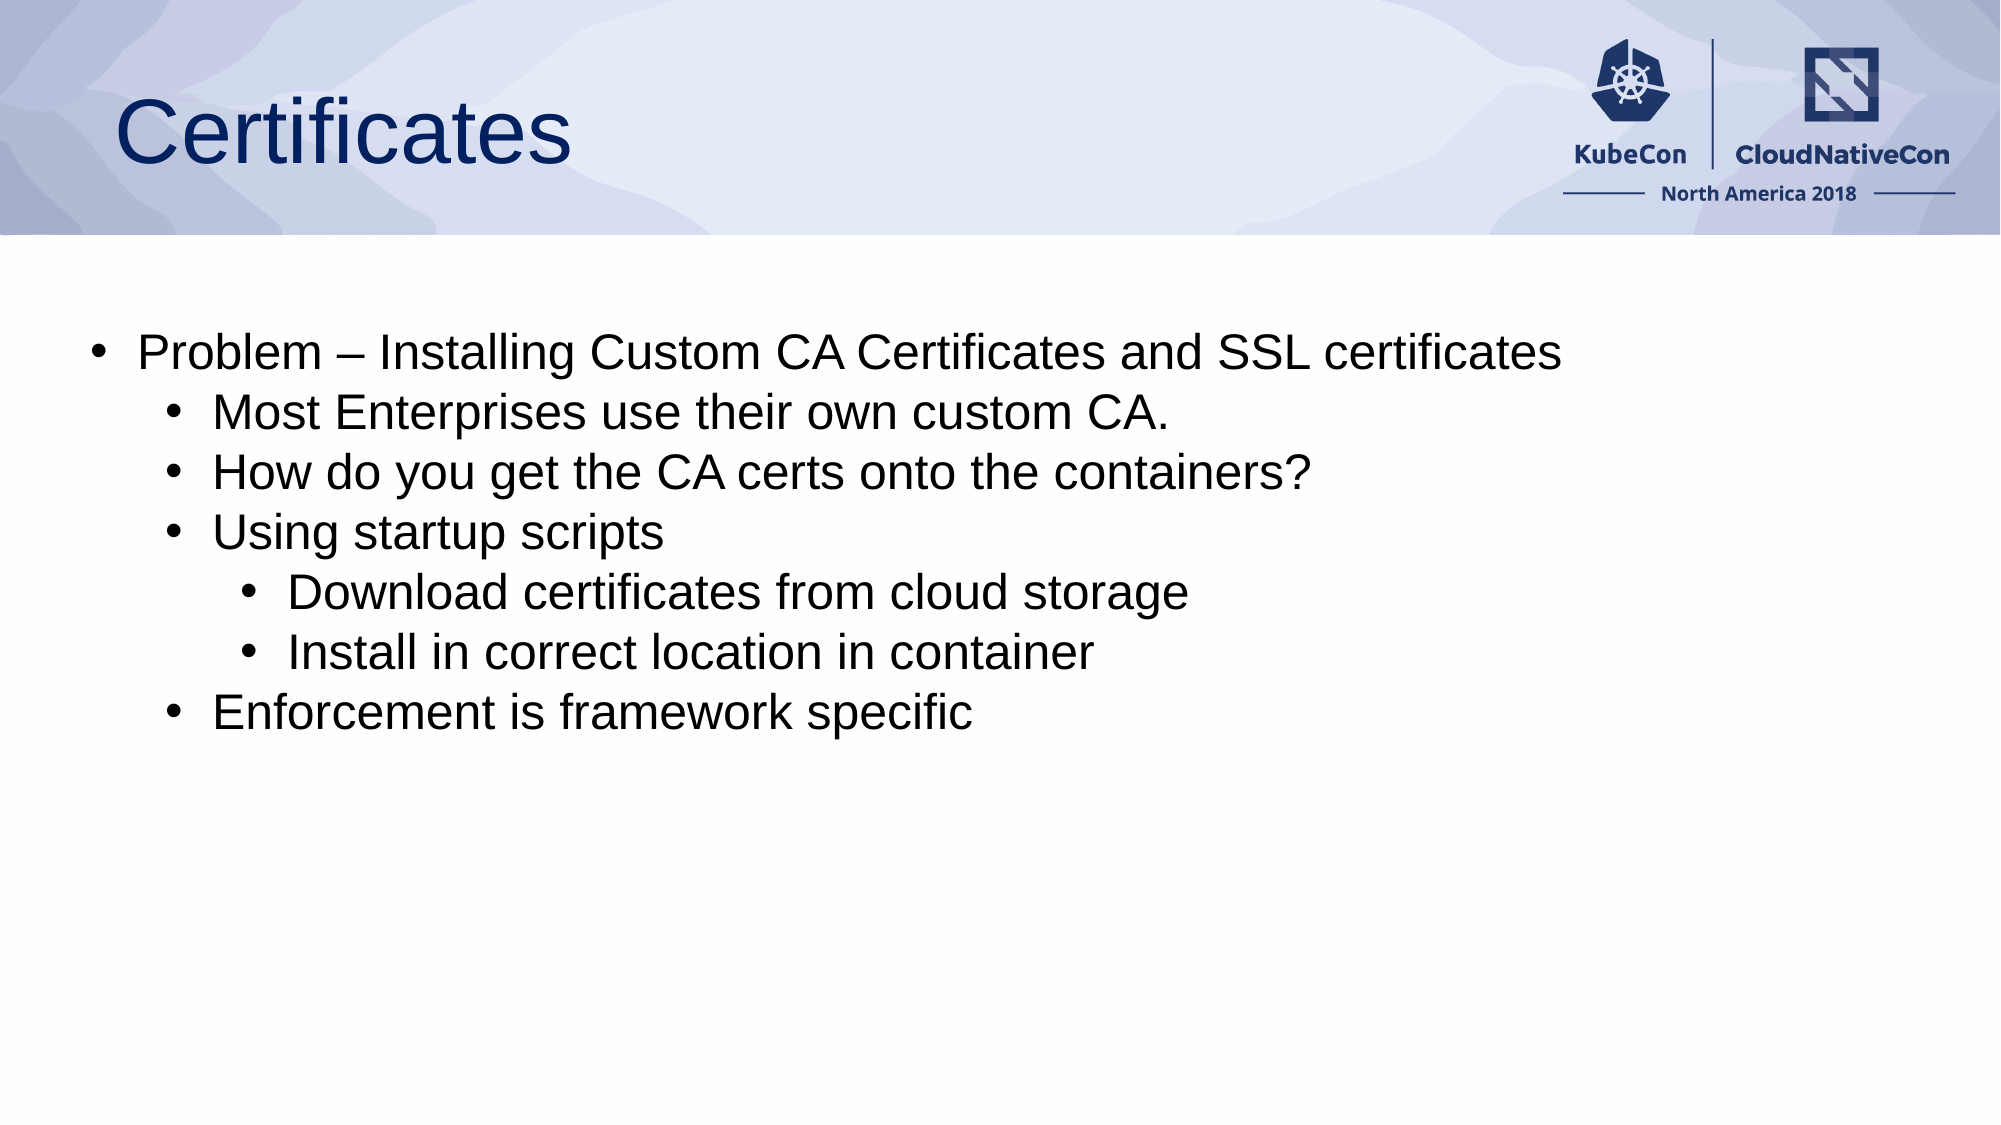

# Certificates
Problem – Installing Custom CA Certificates and SSL certificates
Most Enterprises use their own custom CA.
How do you get the CA certs onto the containers?
Using startup scripts
Download certificates from cloud storage
Install in correct location in container
Enforcement is framework specific